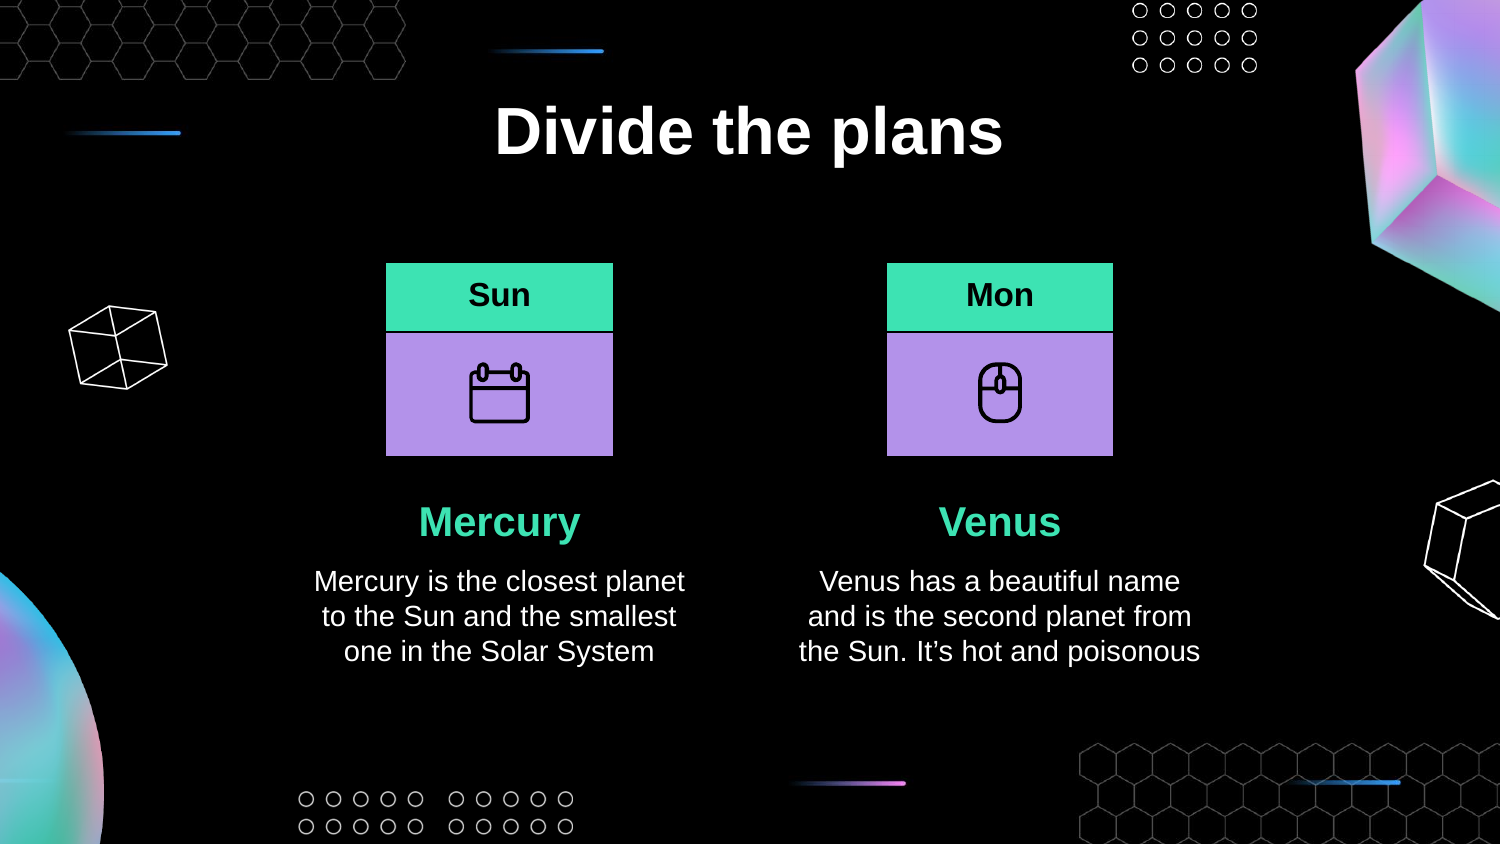

# Divide the plans
| Sun |
| --- |
|  |
| Mon |
| --- |
|  |

Mercury
Venus
Mercury is the closest planet to the Sun and the smallest one in the Solar System
Venus has a beautiful name and is the second planet from the Sun. It’s hot and poisonous